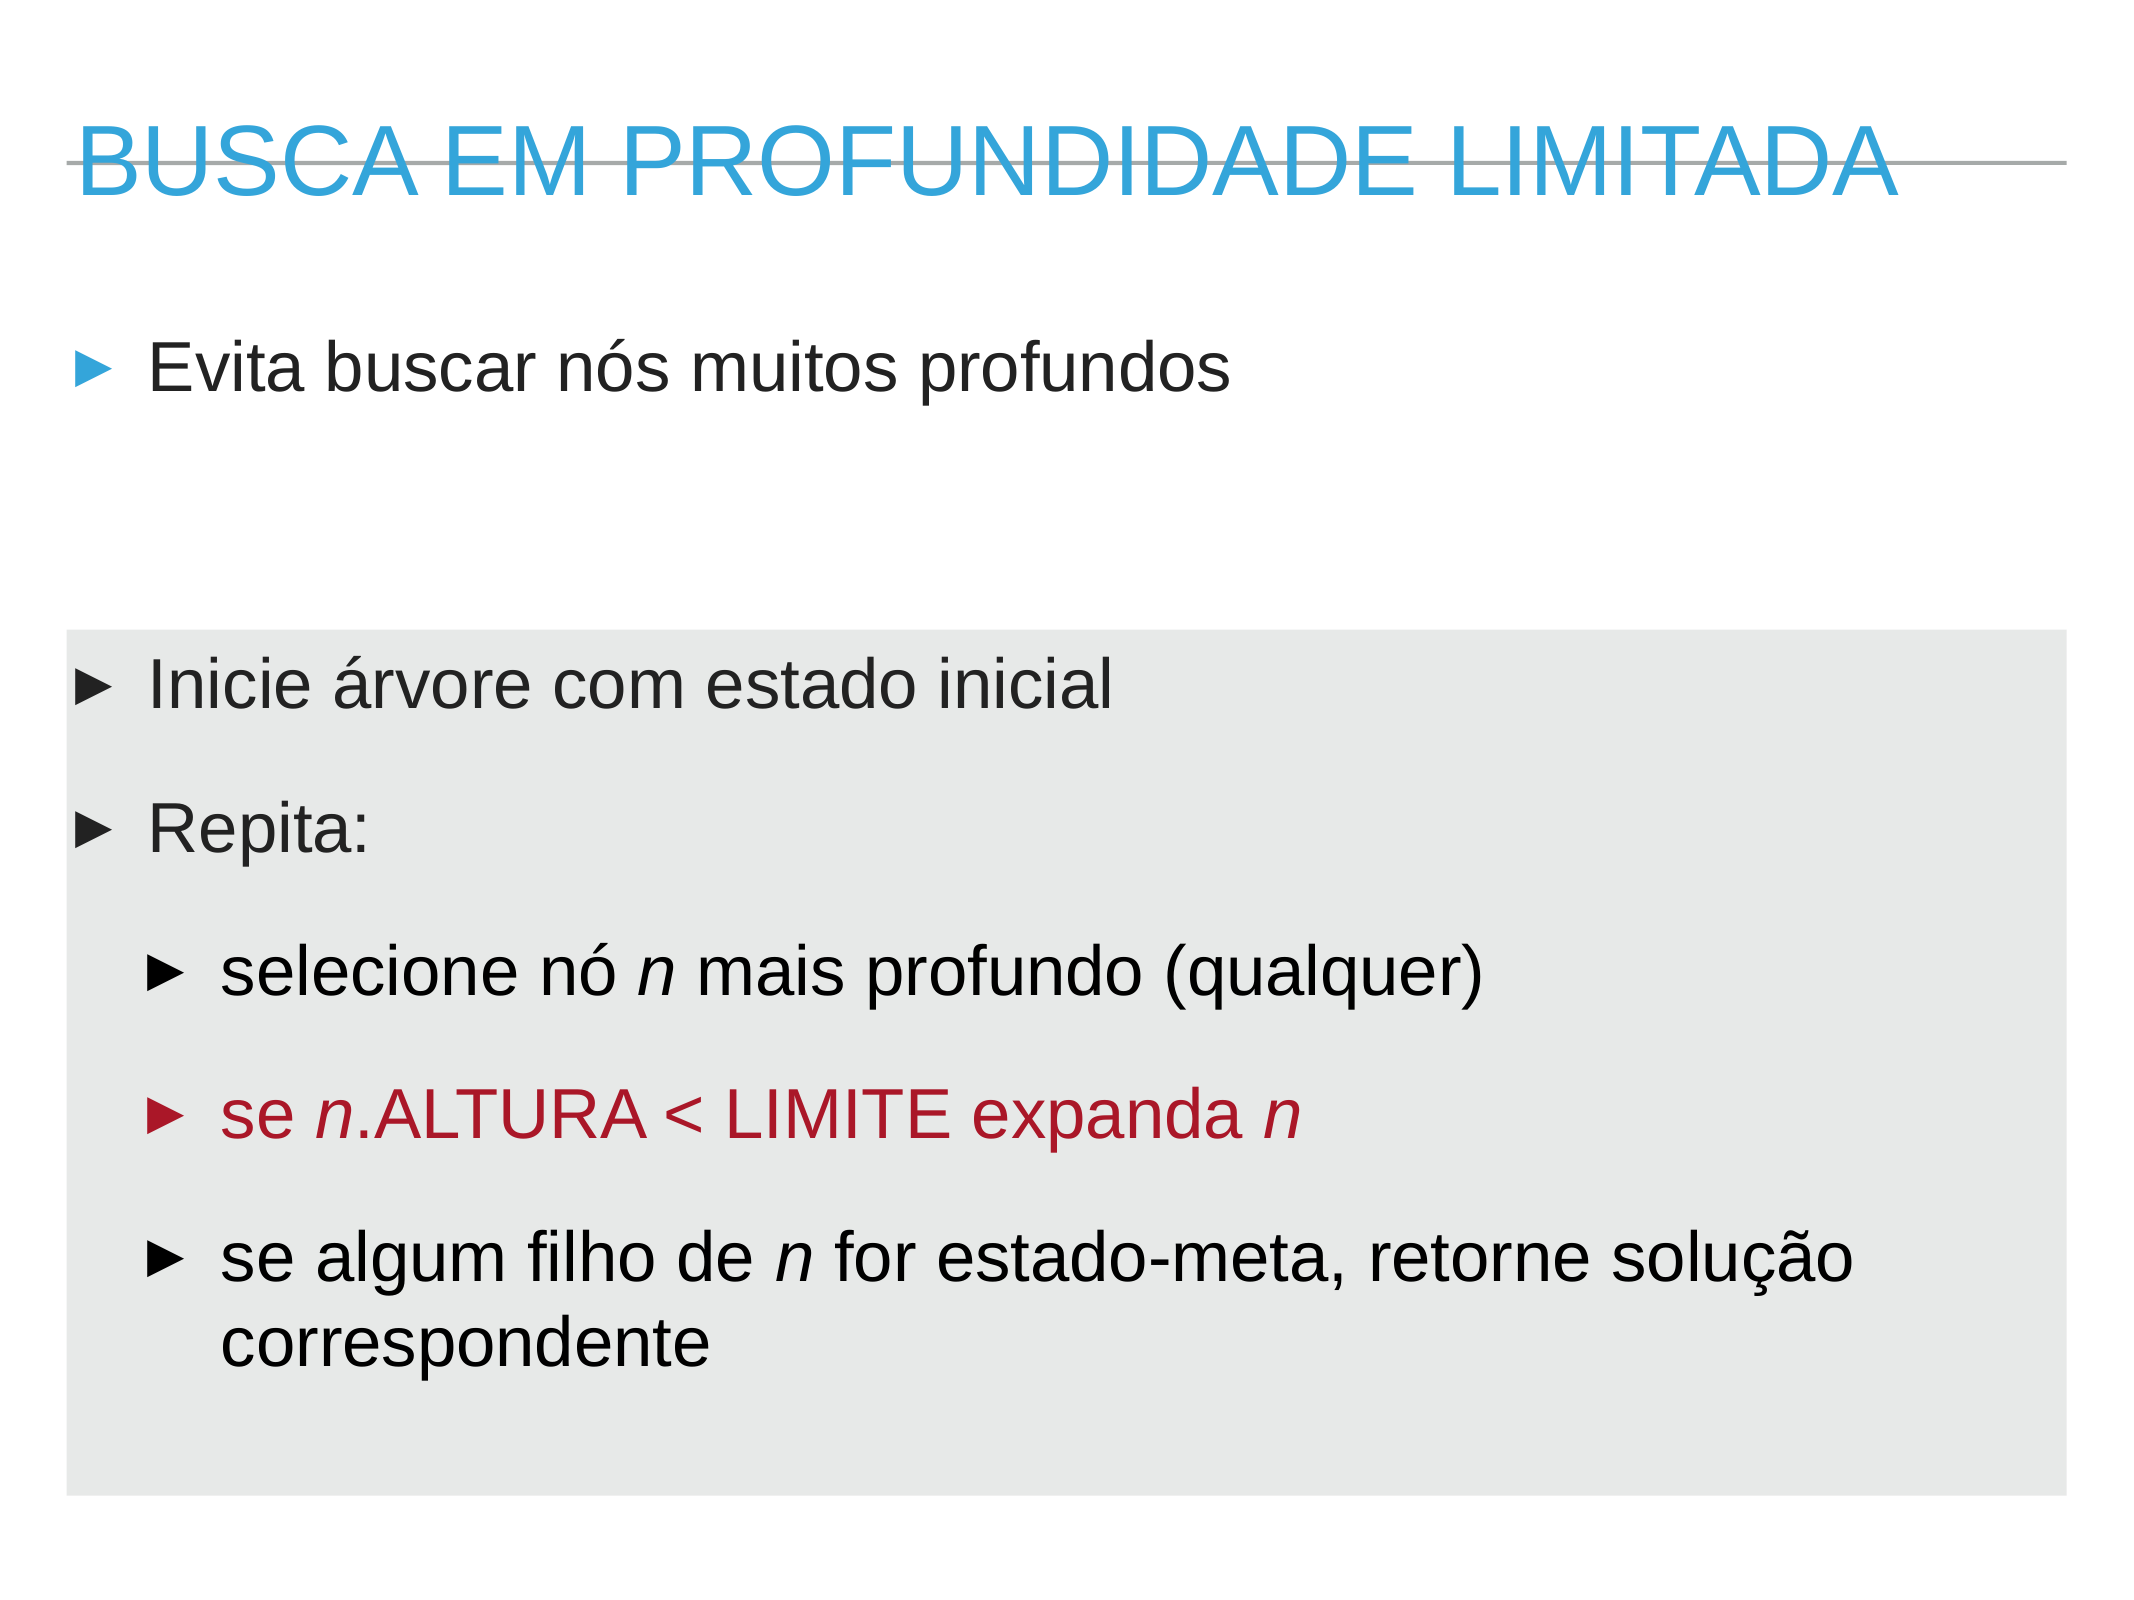

busca em profundidade limitada
Evita buscar nós muitos profundos
Inicie árvore com estado inicial
Repita:
selecione nó n mais profundo (qualquer)
se n.ALTURA < LIMITE expanda n
se algum filho de n for estado-meta, retorne solução correspondente